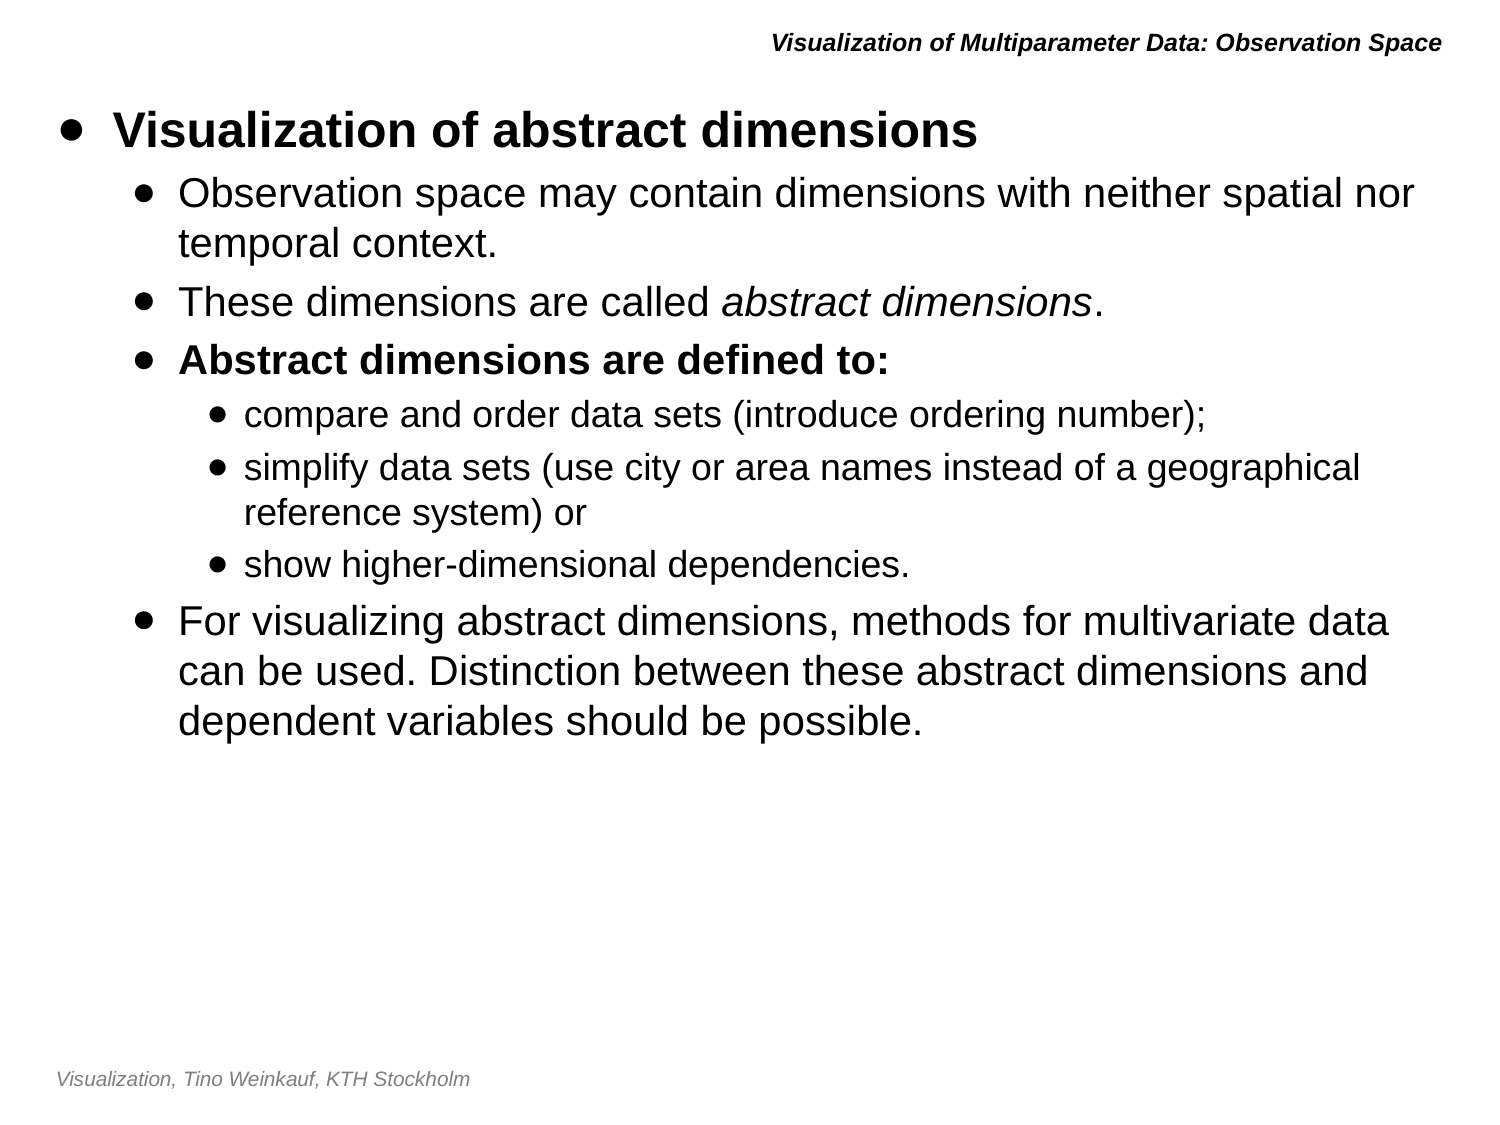

# Visualization of Multiparameter Data: Observation Space
Visualization of abstract dimensions
Observation space may contain dimensions with neither spatial nor temporal context.
These dimensions are called abstract dimensions.
Abstract dimensions are defined to:
compare and order data sets (introduce ordering number);
simplify data sets (use city or area names instead of a geographical reference system) or
show higher-dimensional dependencies.
For visualizing abstract dimensions, methods for multivariate data can be used. Distinction between these abstract dimensions and dependent variables should be possible.